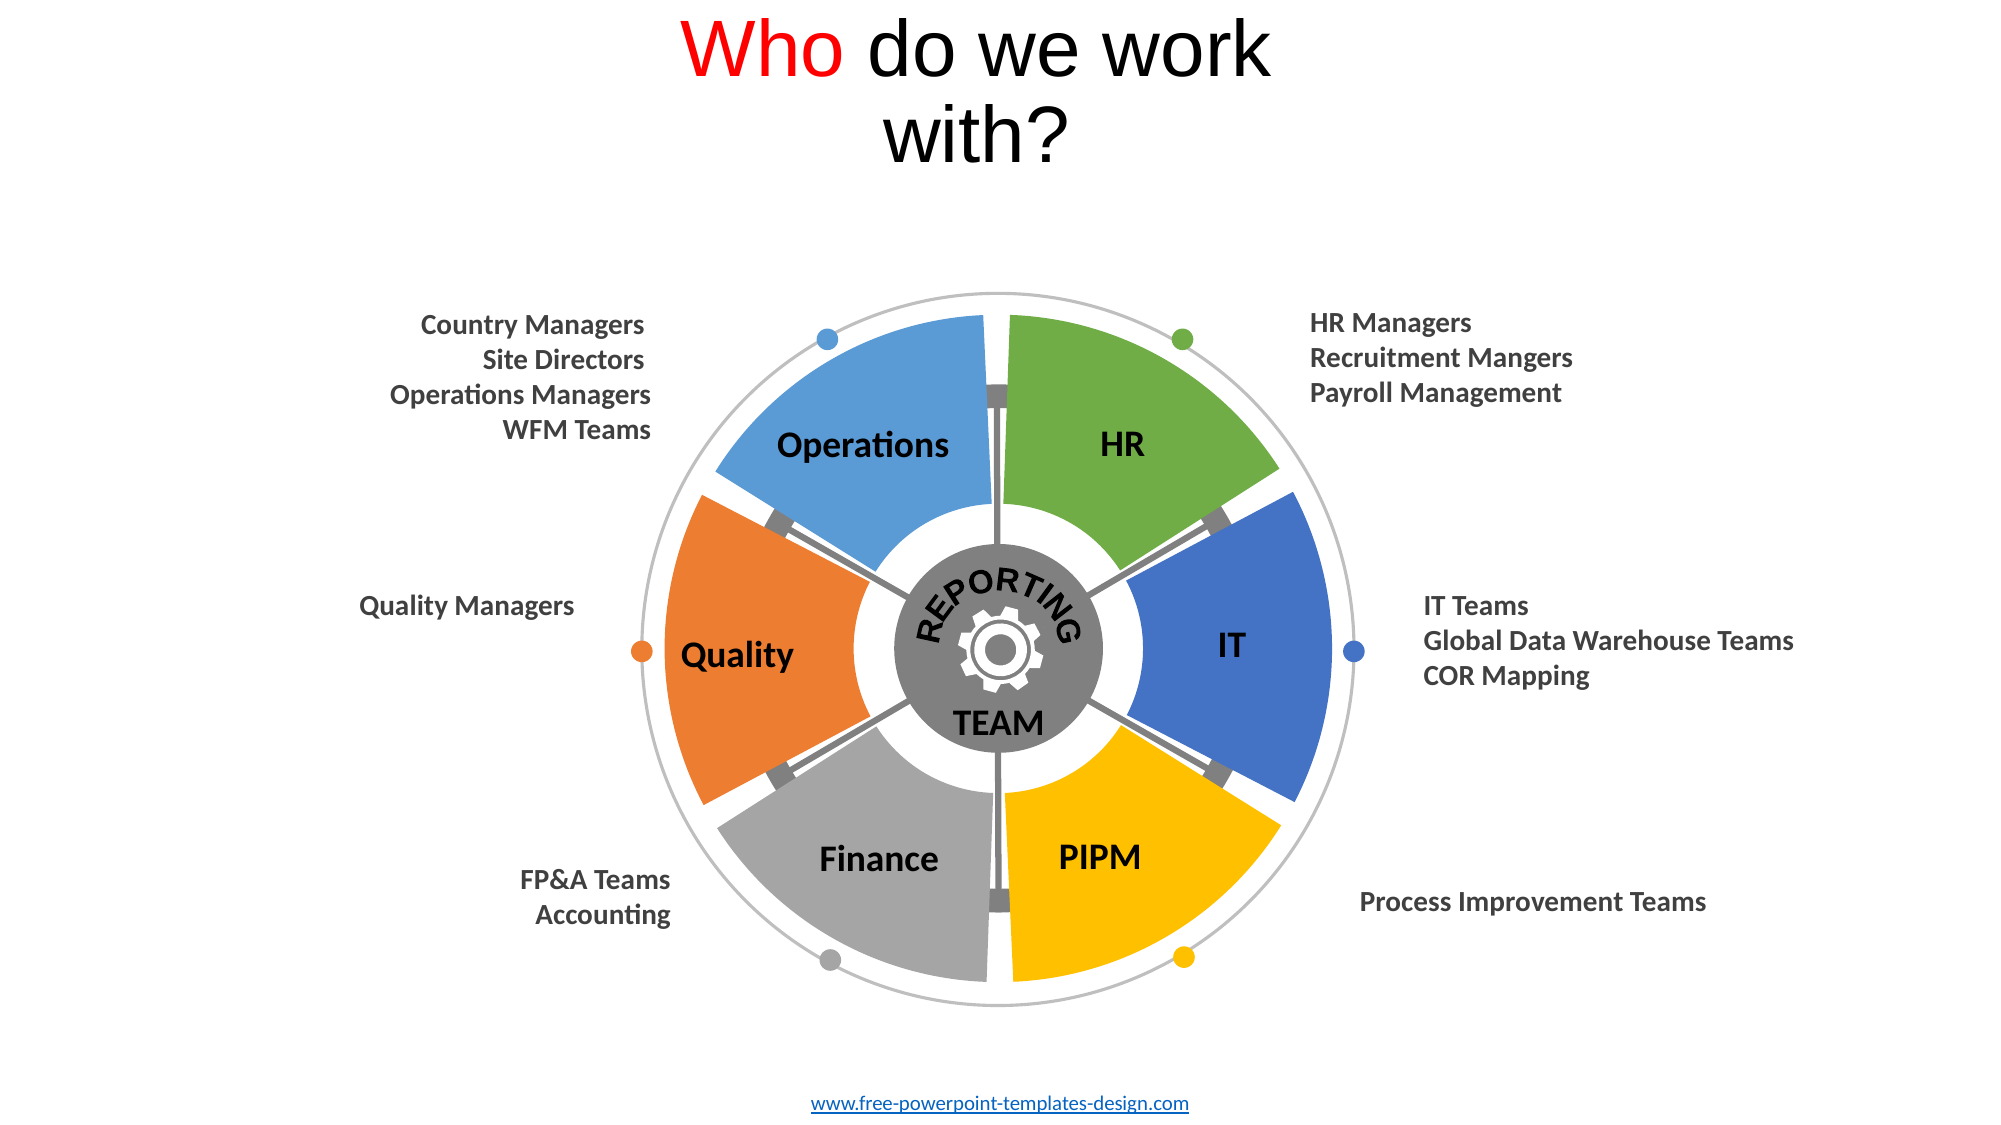

Who do we work with?

HR Managers
Recruitment Mangers
Payroll Management
Country Managers
Site Directors
Operations Managers
WFM Teams

HR
Operations

Quality Managers
 REPORTING
IT Teams
Global Data Warehouse Teams
COR Mapping

IT
Quality
TEAM
PIPM
Finance
FP&A Teams
 Accounting
Process Improvement Teams
www.free-powerpoint-templates-design.com